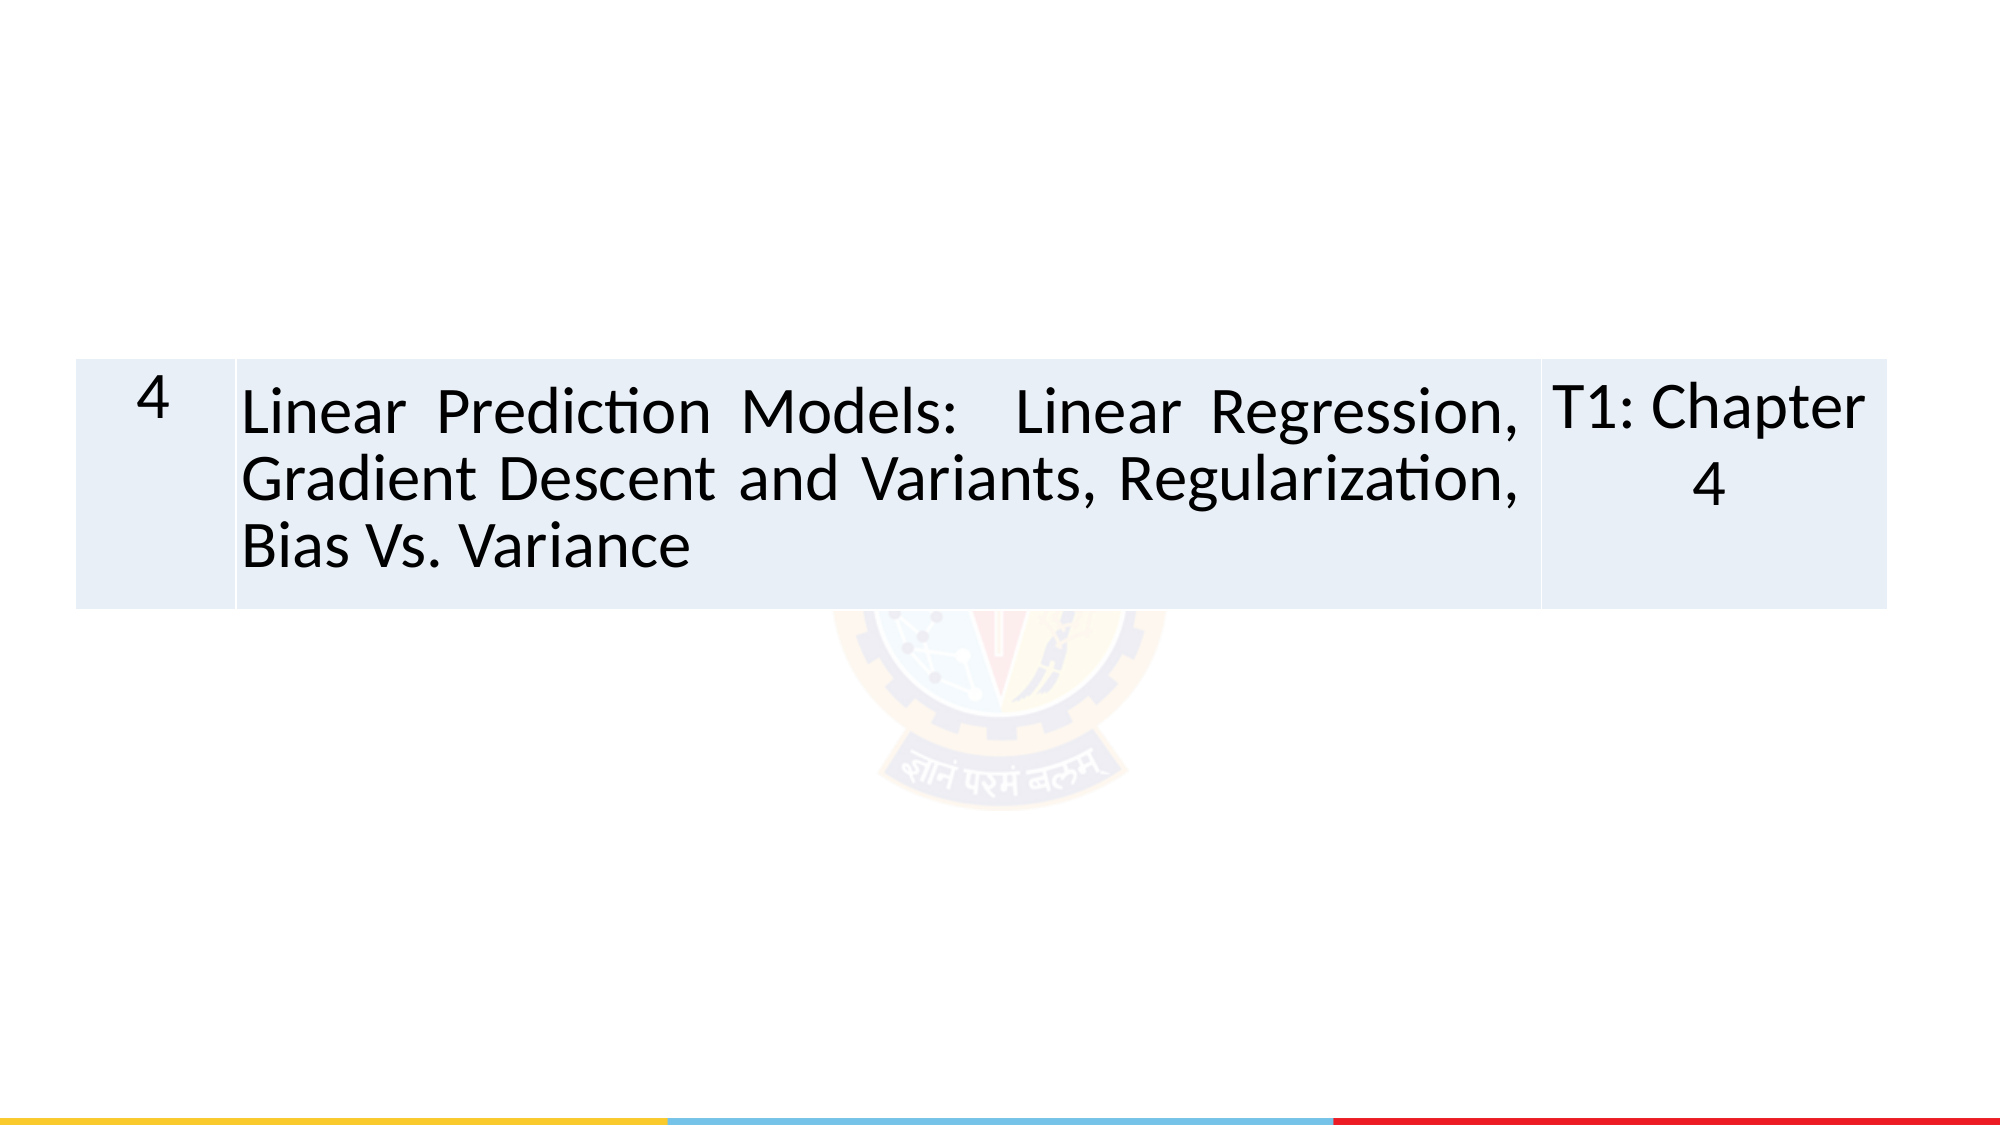

| 4 | Linear Prediction Models: Linear Regression, Gradient Descent and Variants, Regularization, Bias Vs. Variance | T1: Chapter 4 |
| --- | --- | --- |